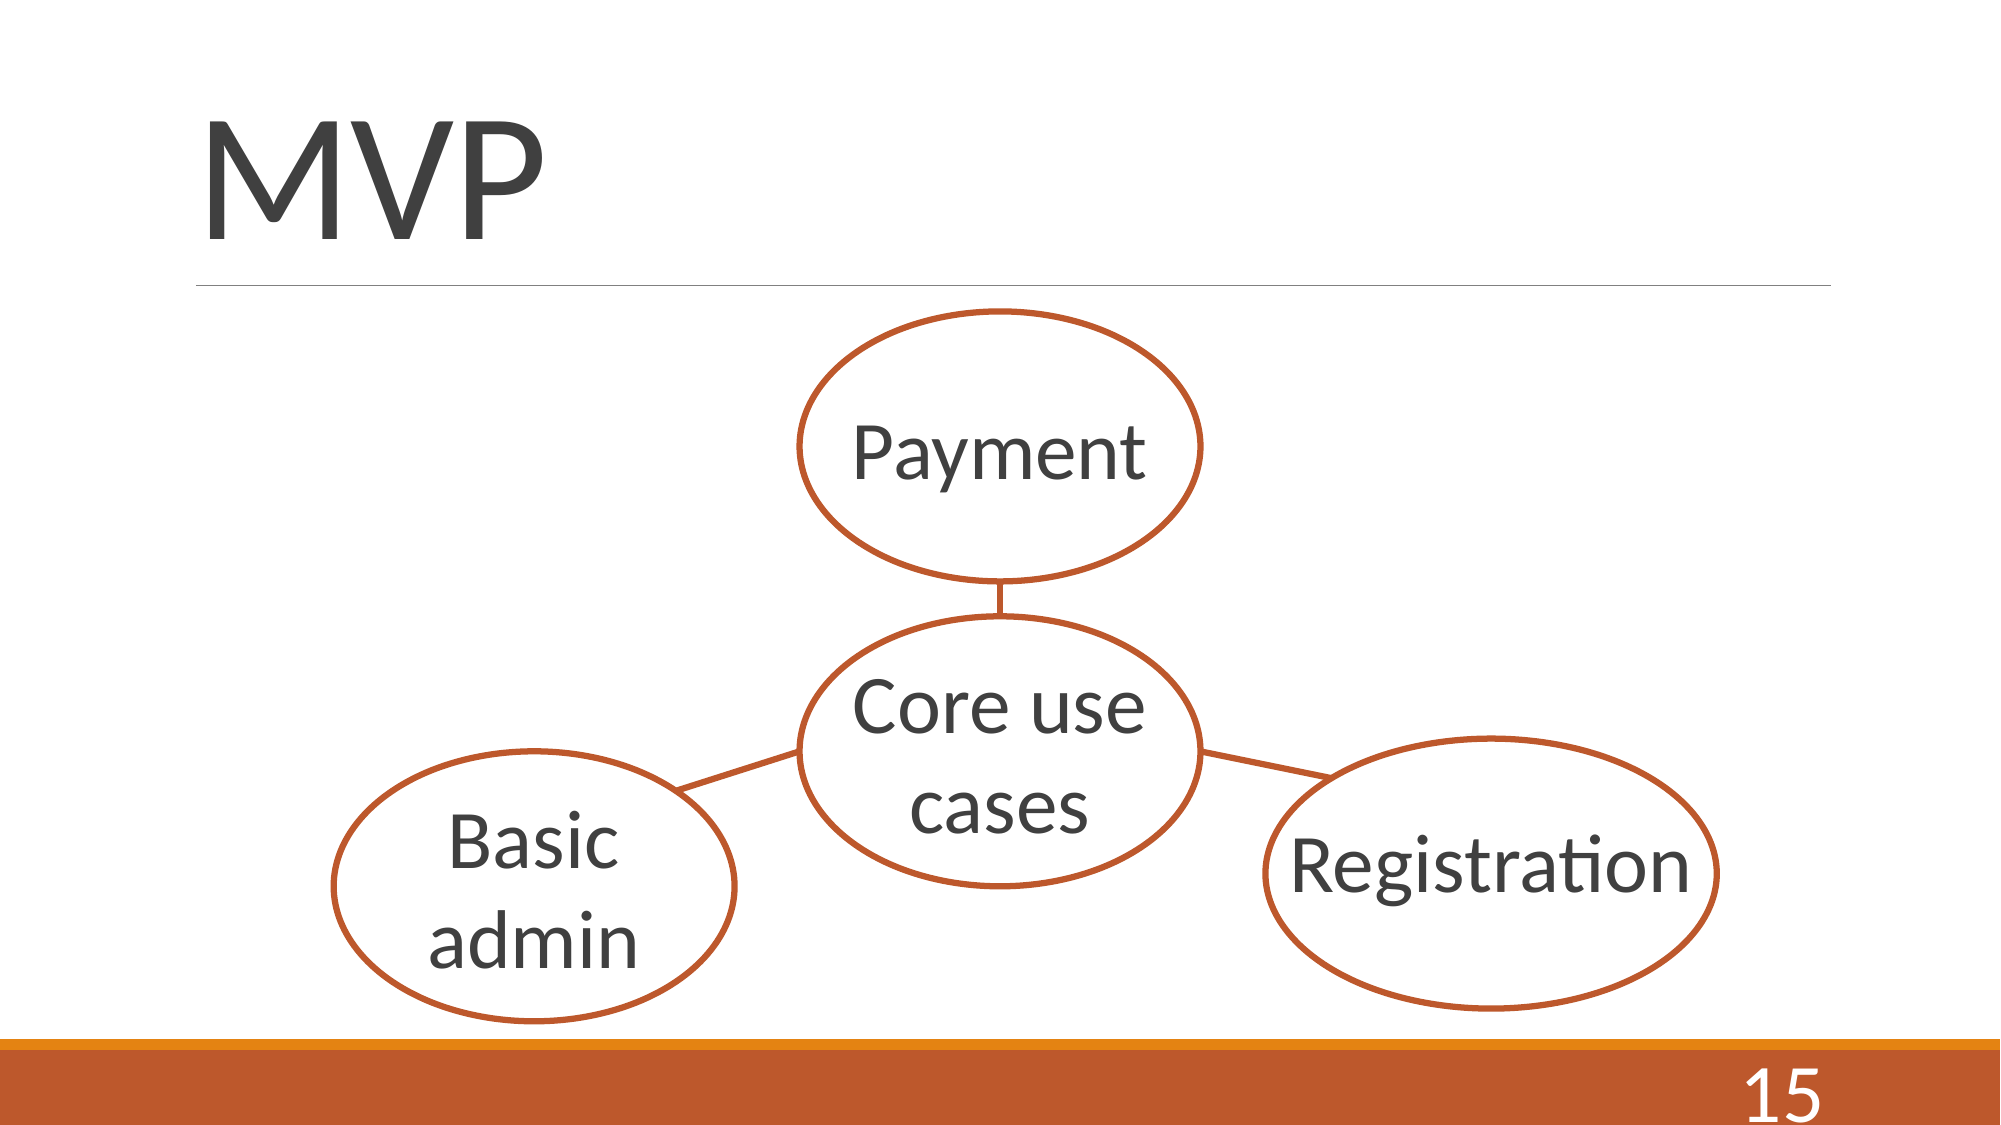

# MVP

Payment

Core use cases

Basic admin
Registration
15